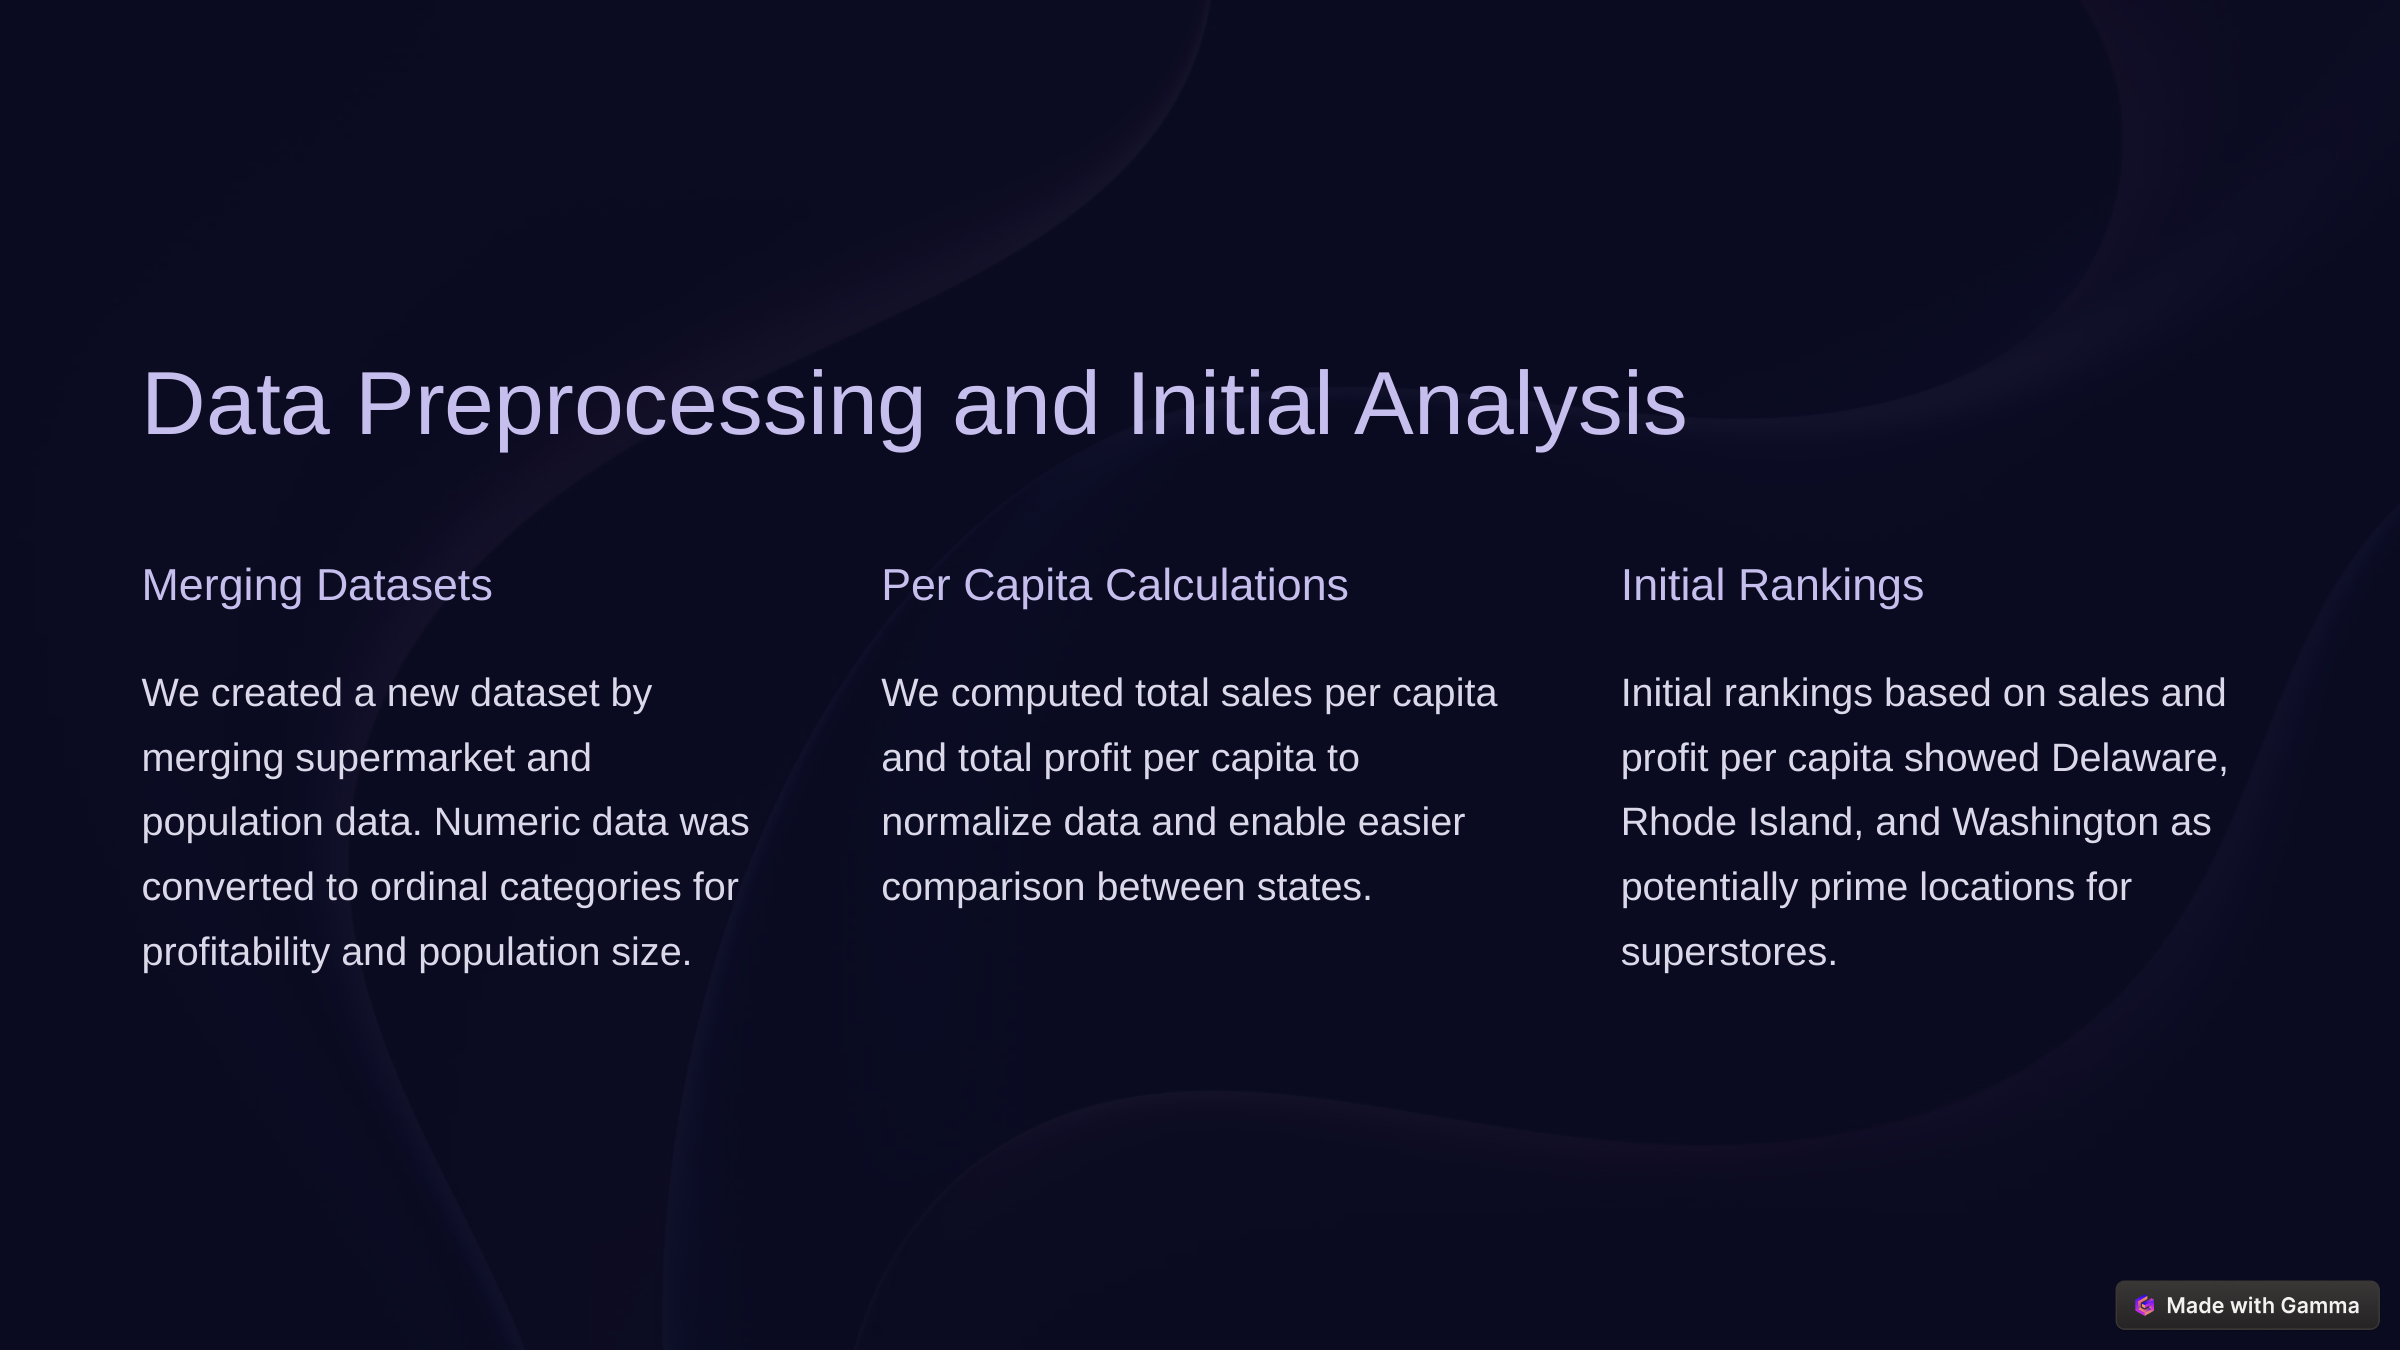

Data Preprocessing and Initial Analysis
Merging Datasets
Per Capita Calculations
Initial Rankings
We created a new dataset by merging supermarket and population data. Numeric data was converted to ordinal categories for profitability and population size.
We computed total sales per capita and total profit per capita to normalize data and enable easier comparison between states.
Initial rankings based on sales and profit per capita showed Delaware, Rhode Island, and Washington as potentially prime locations for superstores.